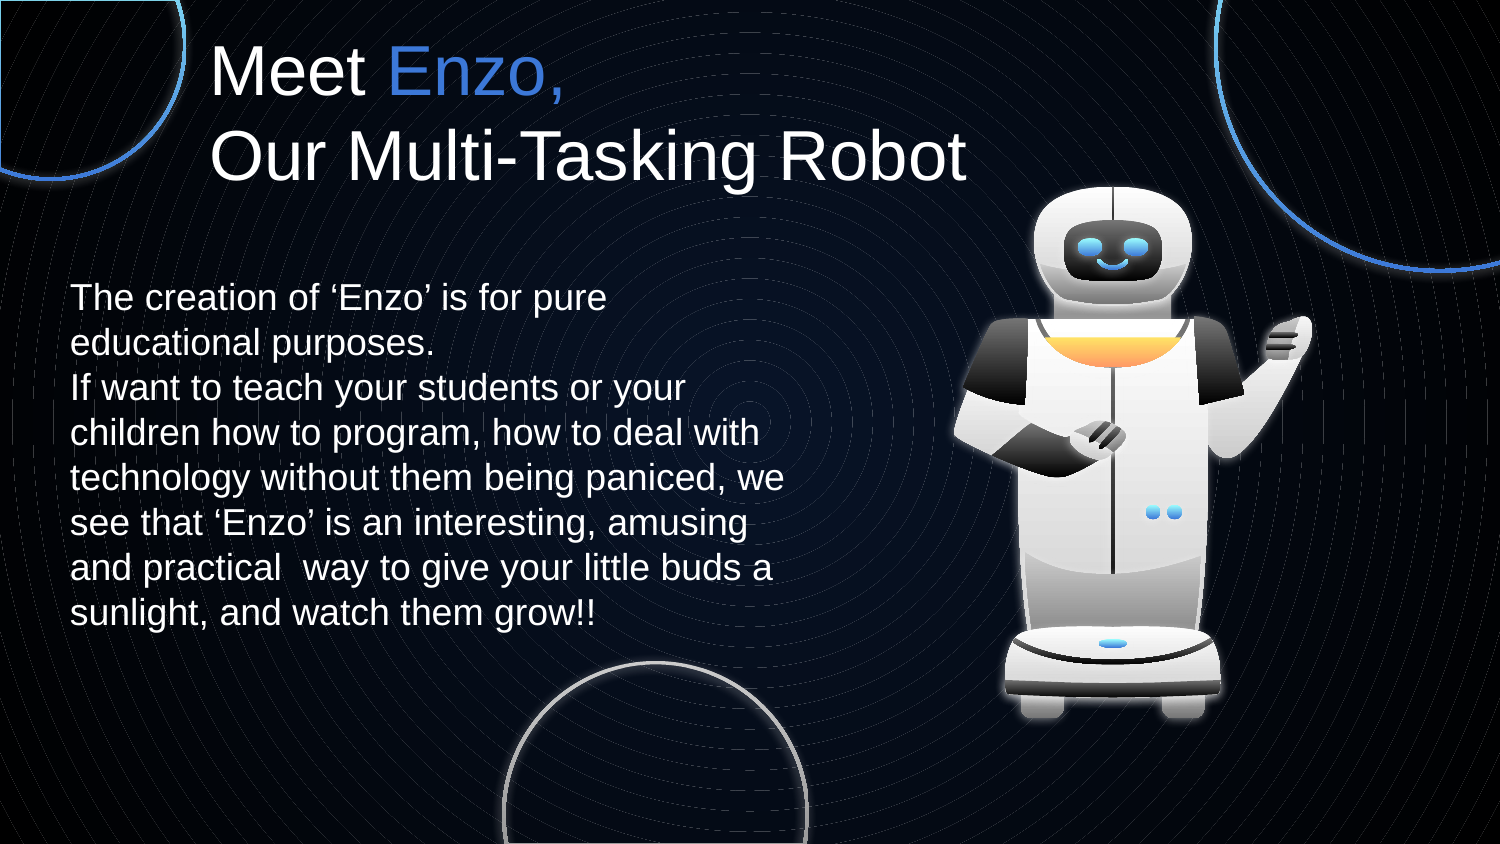

# Meet Enzo, Our Multi-Tasking Robot

The creation of ‘Enzo’ is for pure educational purposes.
If want to teach your students or your children how to program, how to deal with technology without them being paniced, we see that ‘Enzo’ is an interesting, amusing and practical  way to give your little buds a sunlight, and watch them grow!!